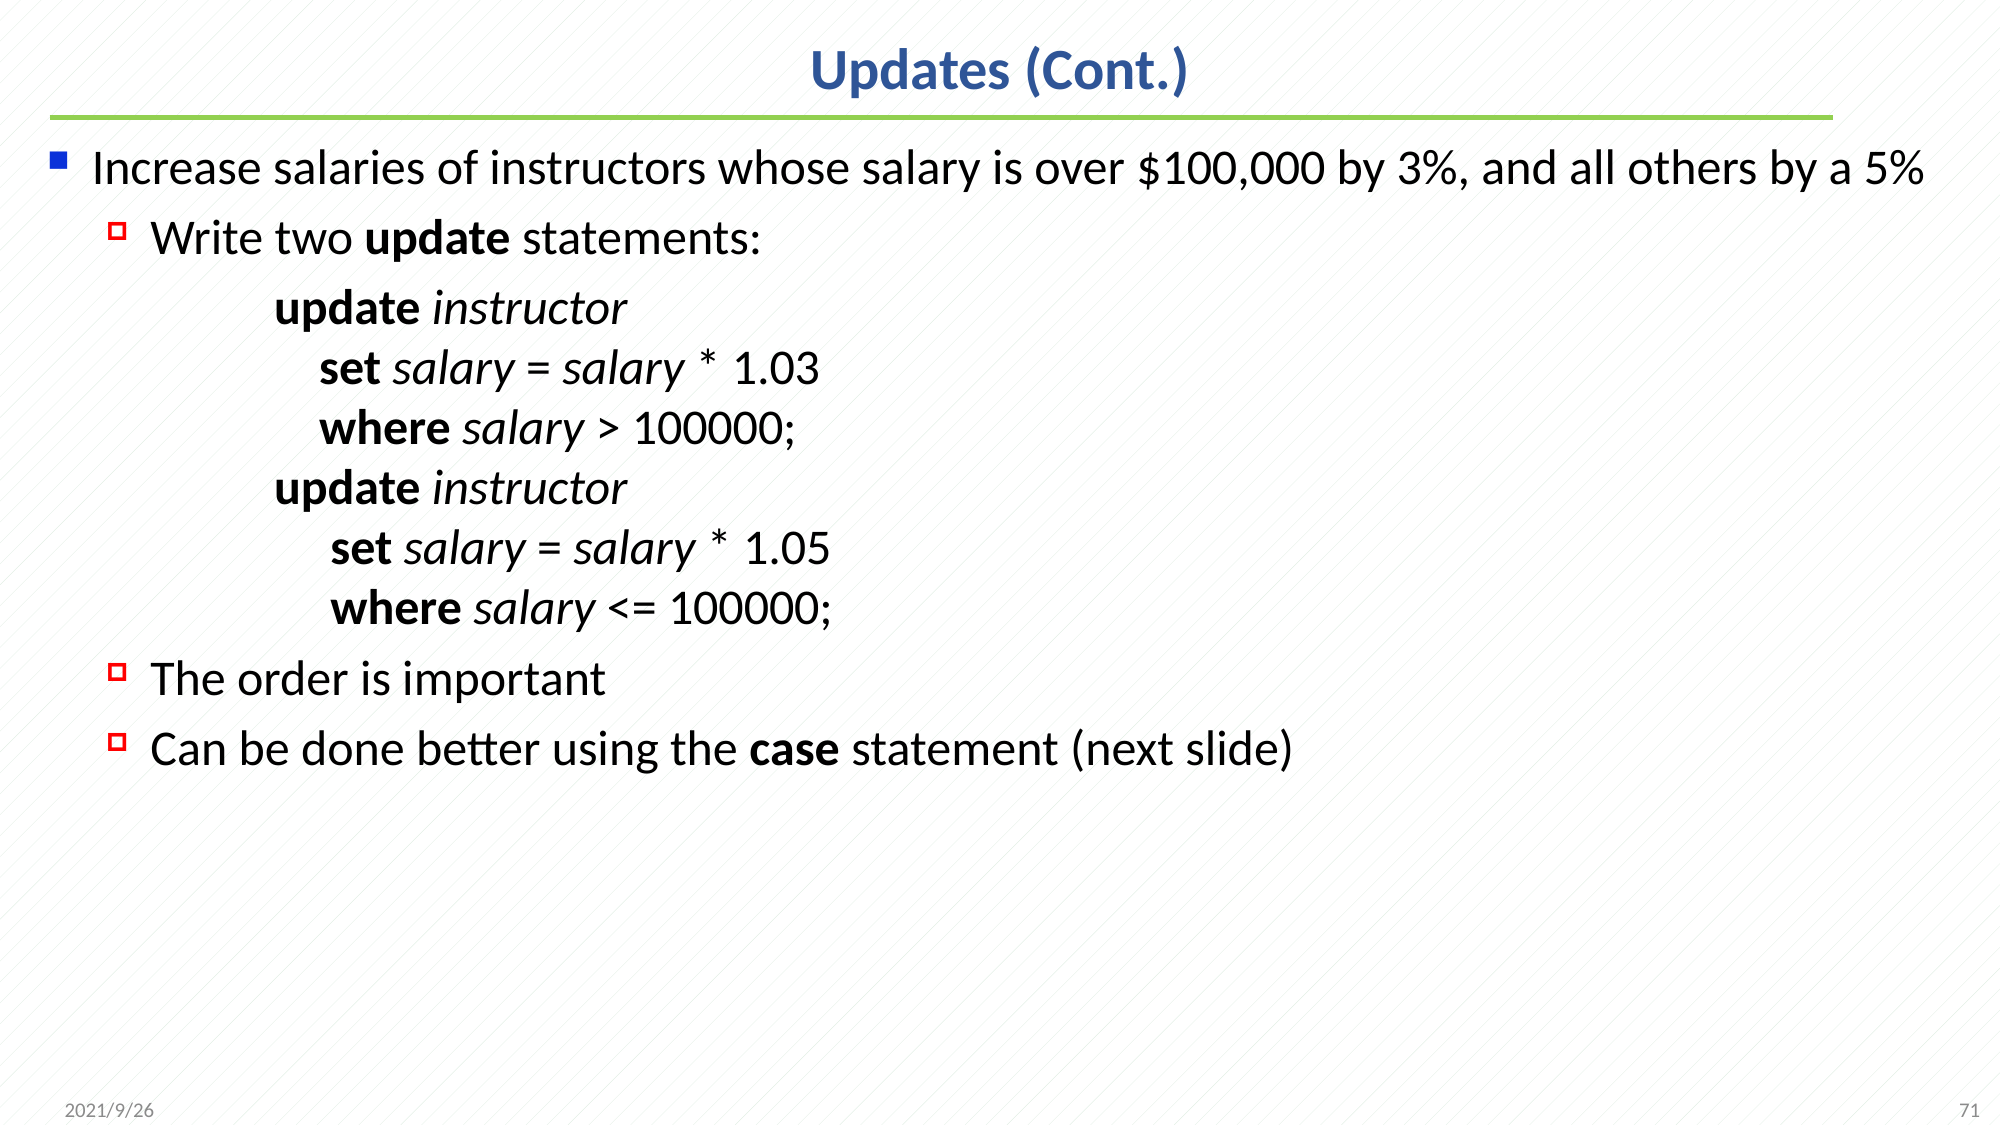

# Updates (Cont.)
Increase salaries of instructors whose salary is over $100,000 by 3%, and all others by a 5%
Write two update statements:
	           update instructor
               set salary = salary * 1.03
               where salary > 100000;
           update instructor
                set salary = salary * 1.05
                where salary <= 100000;
The order is important
Can be done better using the case statement (next slide)

71
2021/9/26